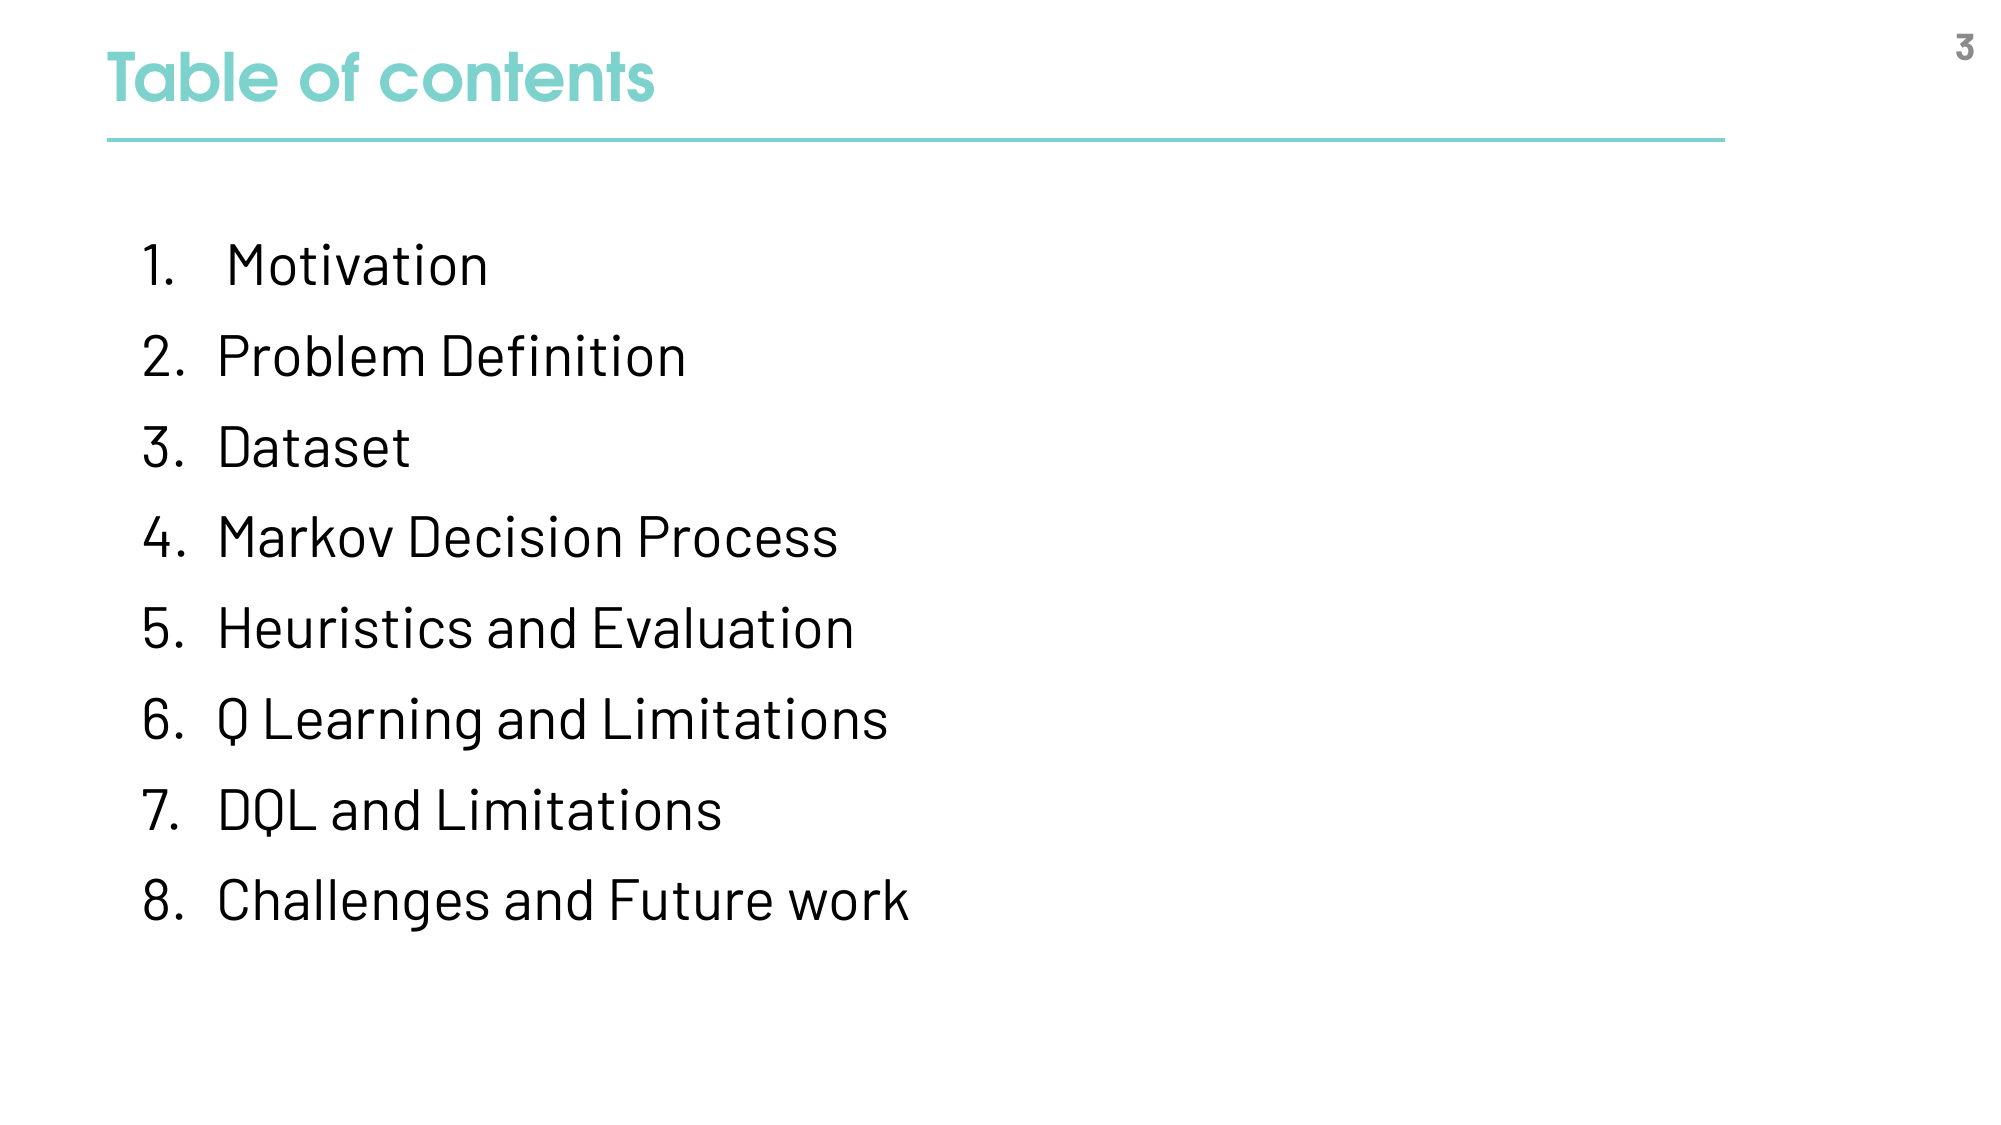

Table of contents
3
Motivation
Problem Definition
Dataset
Markov Decision Process
Heuristics and Evaluation
Q Learning and Limitations
DQL and Limitations
Challenges and Future work